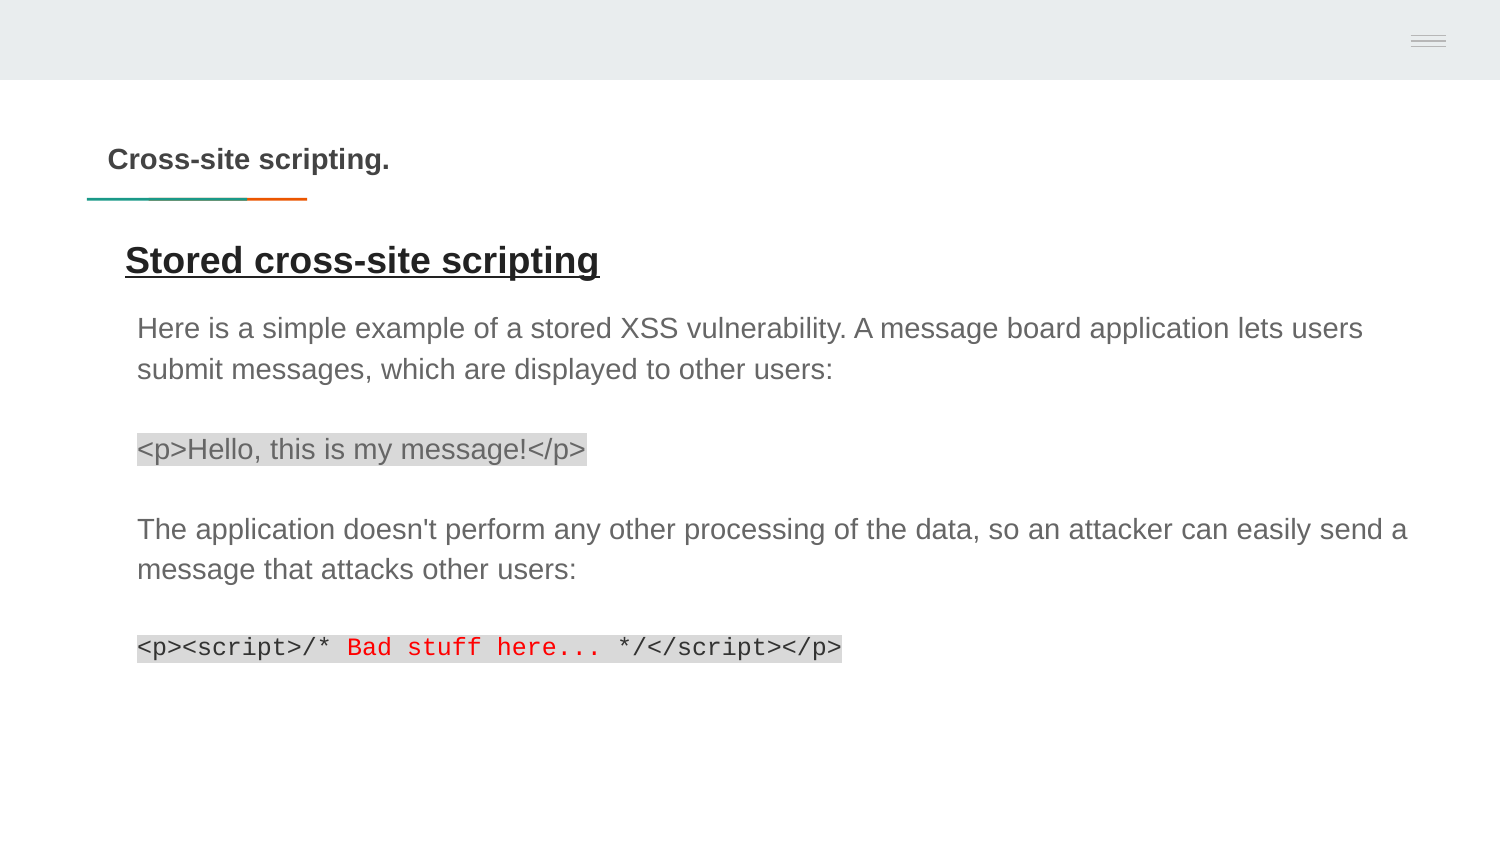

# Cross-site scripting.

Stored cross-site scripting

Here is a simple example of a stored XSS vulnerability. A message board application lets users submit messages, which are displayed to other users:

<p>Hello, this is my message!</p>

The application doesn't perform any other processing of the data, so an attacker can easily send a message that attacks other users:

<p><script>/* Bad stuff here... */</script></p>